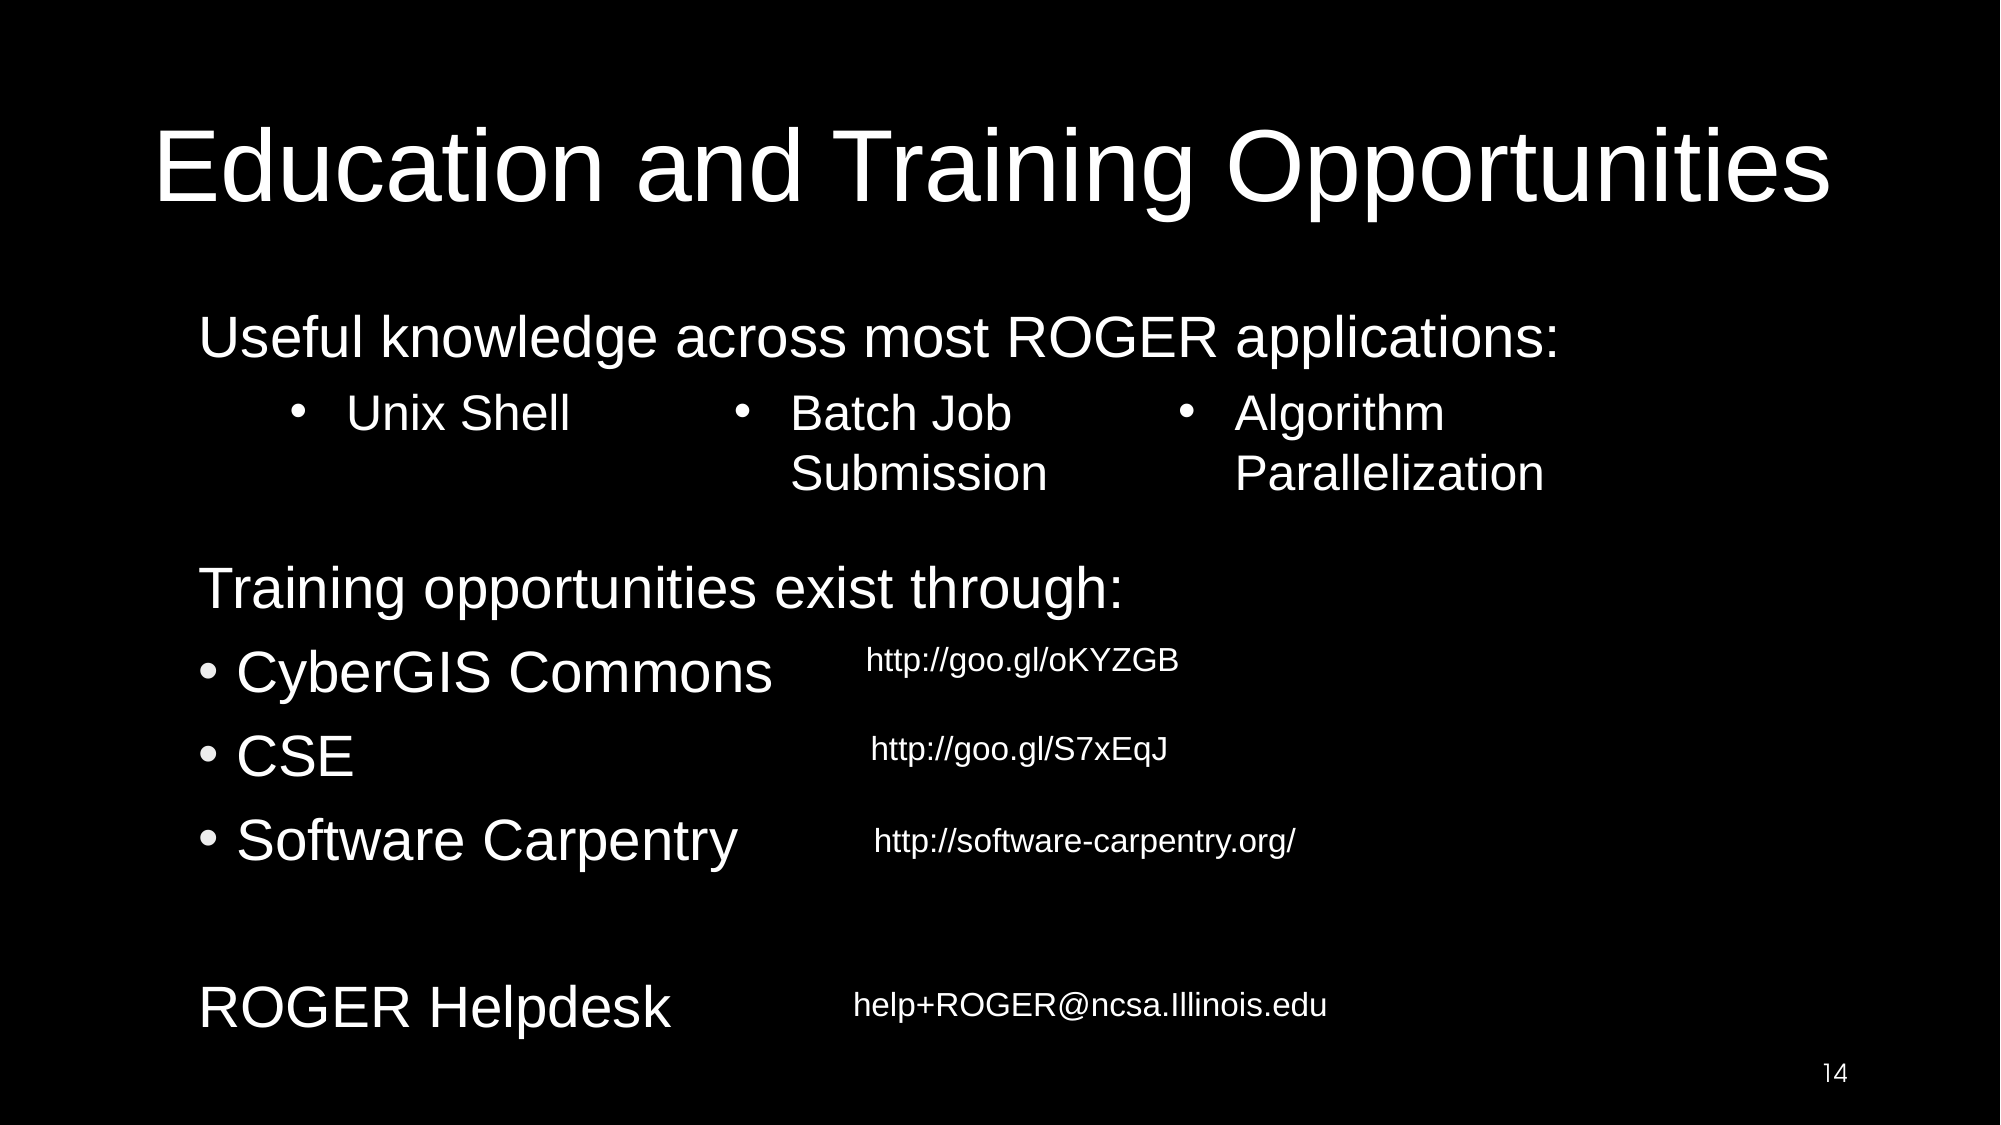

# Education and Training Opportunities
Useful knowledge across most ROGER applications:

Training opportunities exist through:
CyberGIS Commons
CSE
Software Carpentry

ROGER Helpdesk
Unix Shell
Batch Job Submission
Algorithm Parallelization
http://goo.gl/oKYZGB
http://goo.gl/S7xEqJ
http://software-carpentry.org/
help+ROGER@ncsa.Illinois.edu
14